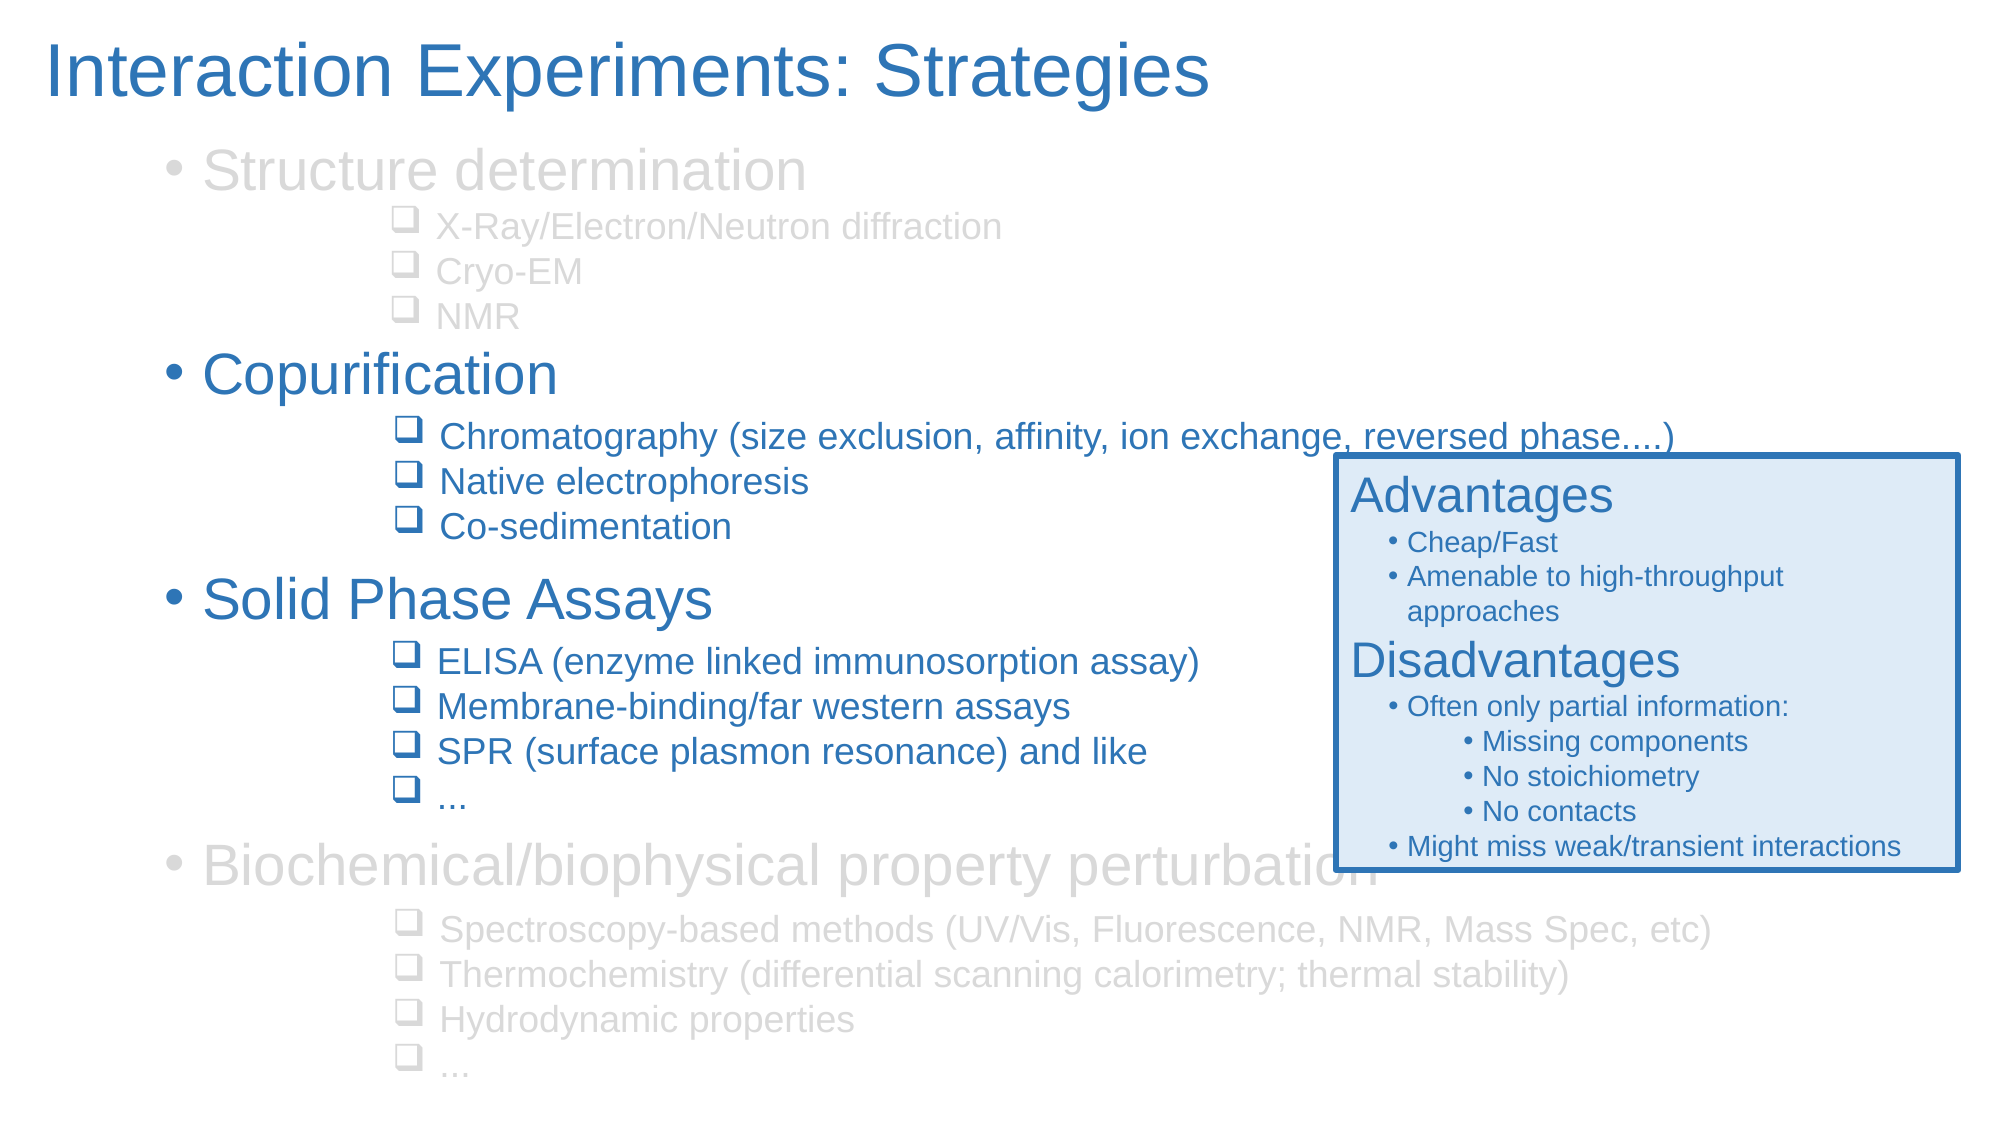

Interaction Experiments: Strategies
Structure determination
X-Ray/Electron/Neutron diffraction
Cryo-EM
NMR
Copurification
Chromatography (size exclusion, affinity, ion exchange, reversed phase....)
Native electrophoresis
Co-sedimentation
Advantages
Cheap/Fast
Amenable to high-throughput approaches
Disadvantages
Often only partial information:
Missing components
No stoichiometry
No contacts
Might miss weak/transient interactions
Solid Phase Assays
ELISA (enzyme linked immunosorption assay)
Membrane-binding/far western assays
SPR (surface plasmon resonance) and like
...
Biochemical/biophysical property perturbation
Spectroscopy-based methods (UV/Vis, Fluorescence, NMR, Mass Spec, etc)
Thermochemistry (differential scanning calorimetry; thermal stability)
Hydrodynamic properties
...